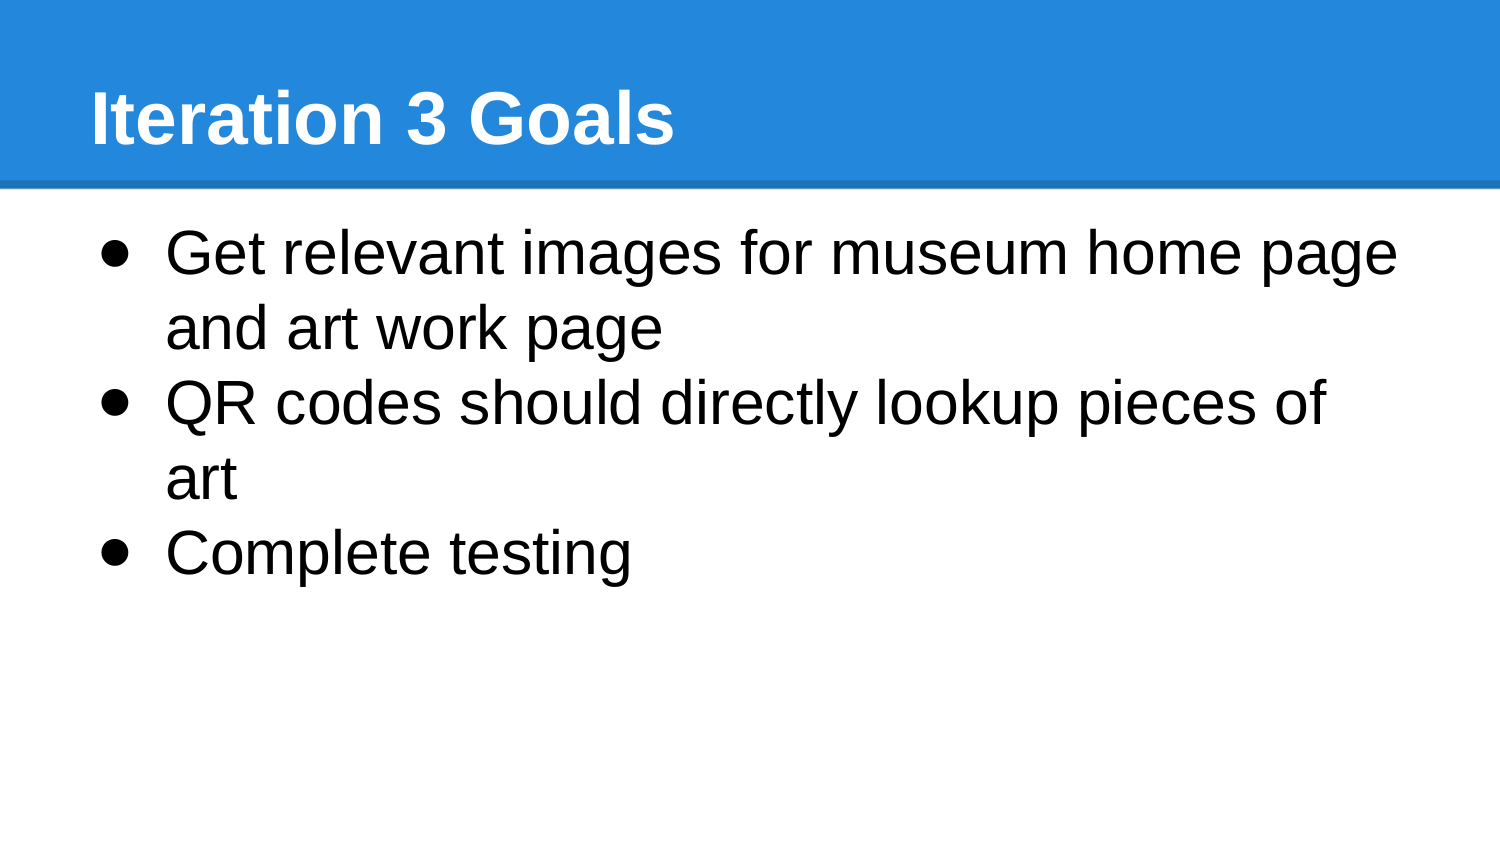

# Iteration 3 Goals
Get relevant images for museum home page and art work page
QR codes should directly lookup pieces of art
Complete testing